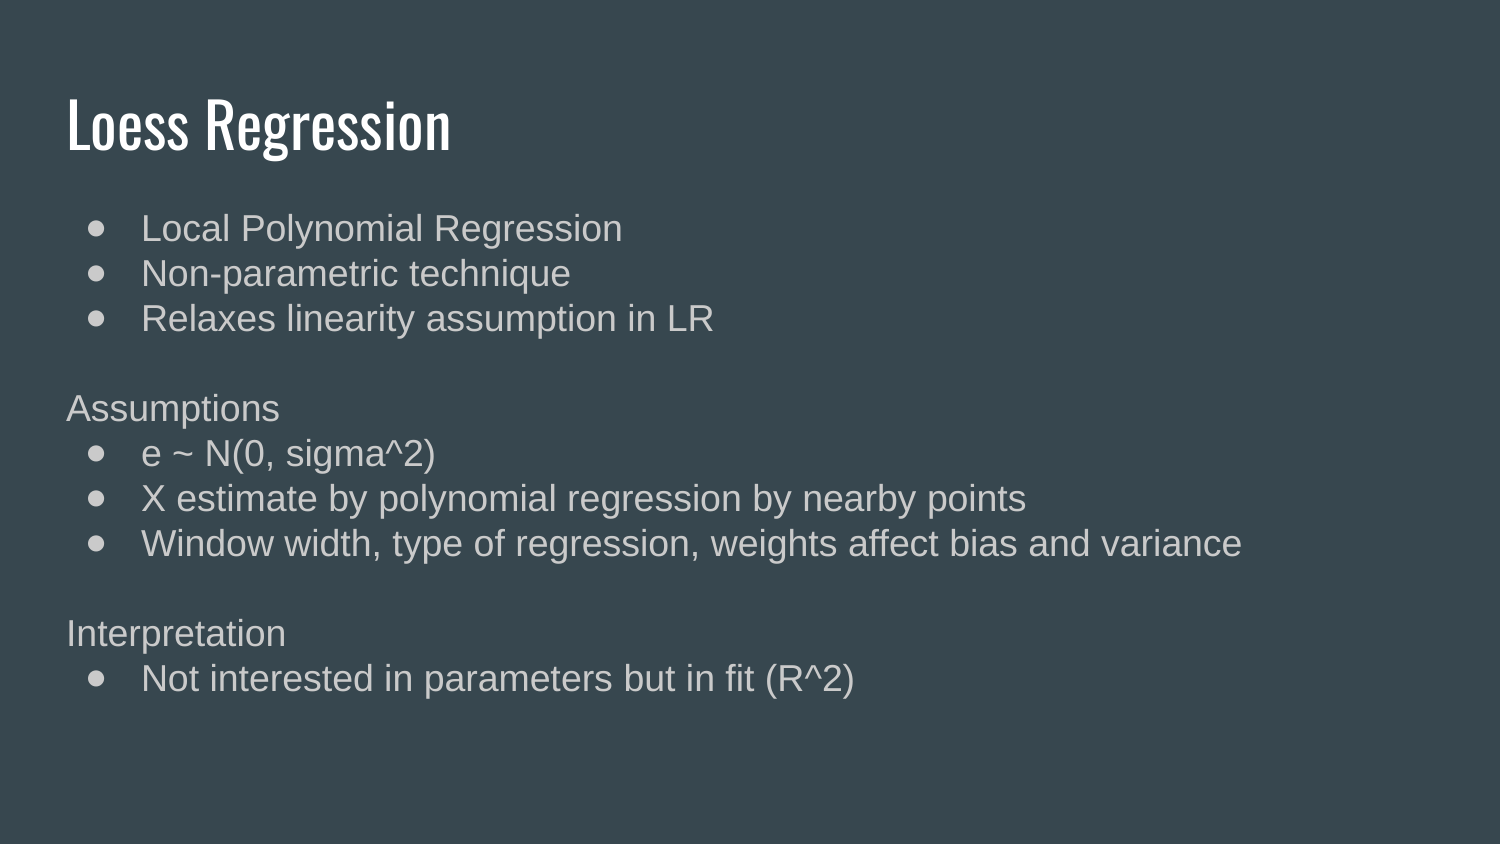

# Loess Regression
Local Polynomial Regression
Non-parametric technique
Relaxes linearity assumption in LR

Assumptions
e ~ N(0, sigma^2)
X estimate by polynomial regression by nearby points
Window width, type of regression, weights affect bias and variance

Interpretation
Not interested in parameters but in fit (R^2)